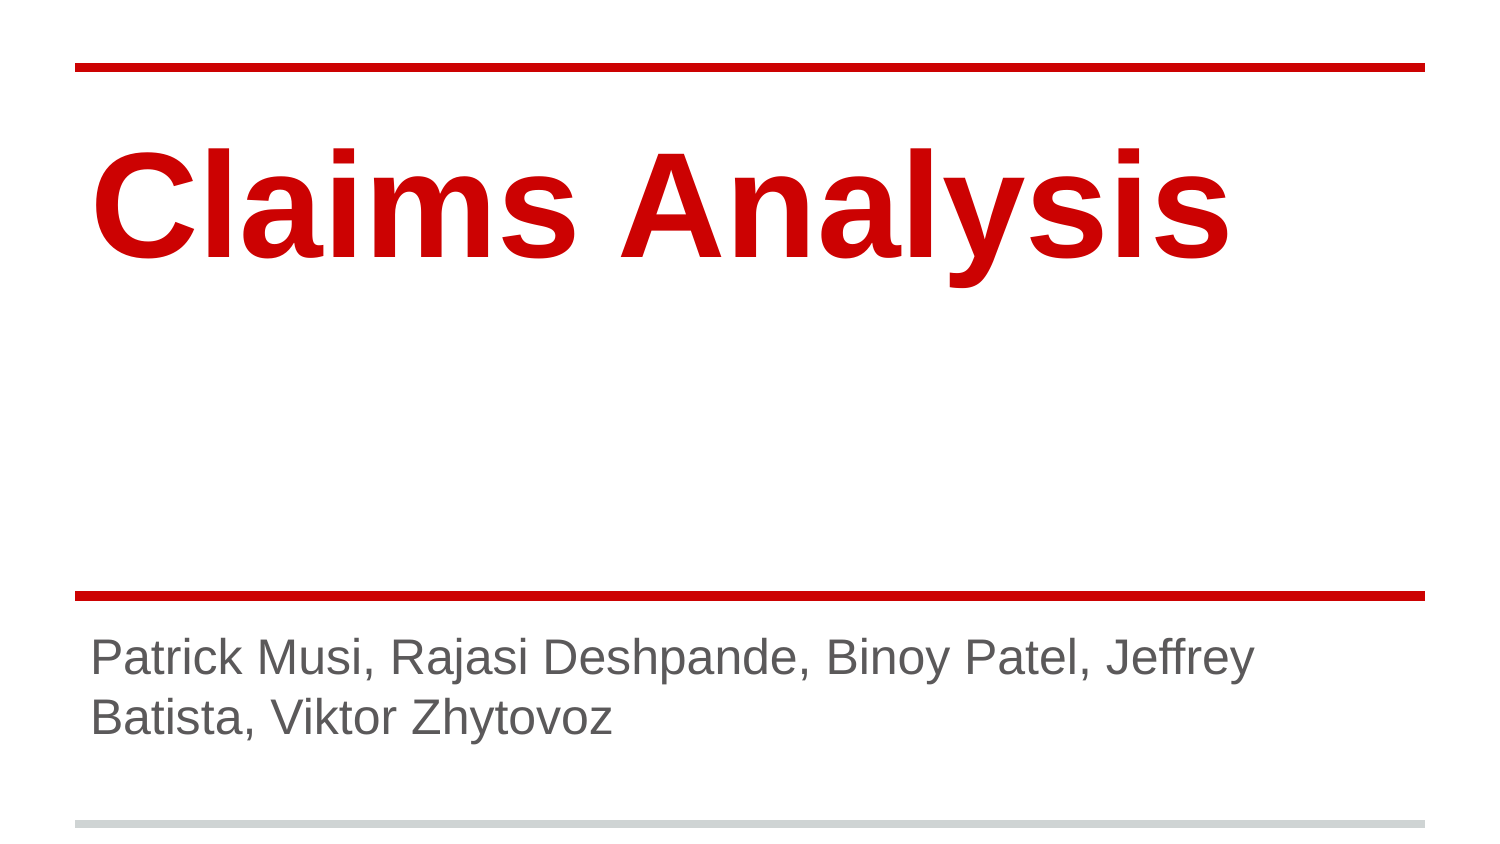

# Claims Analysis

Patrick Musi, Rajasi Deshpande, Binoy Patel, Jeffrey Batista, Viktor Zhytovoz